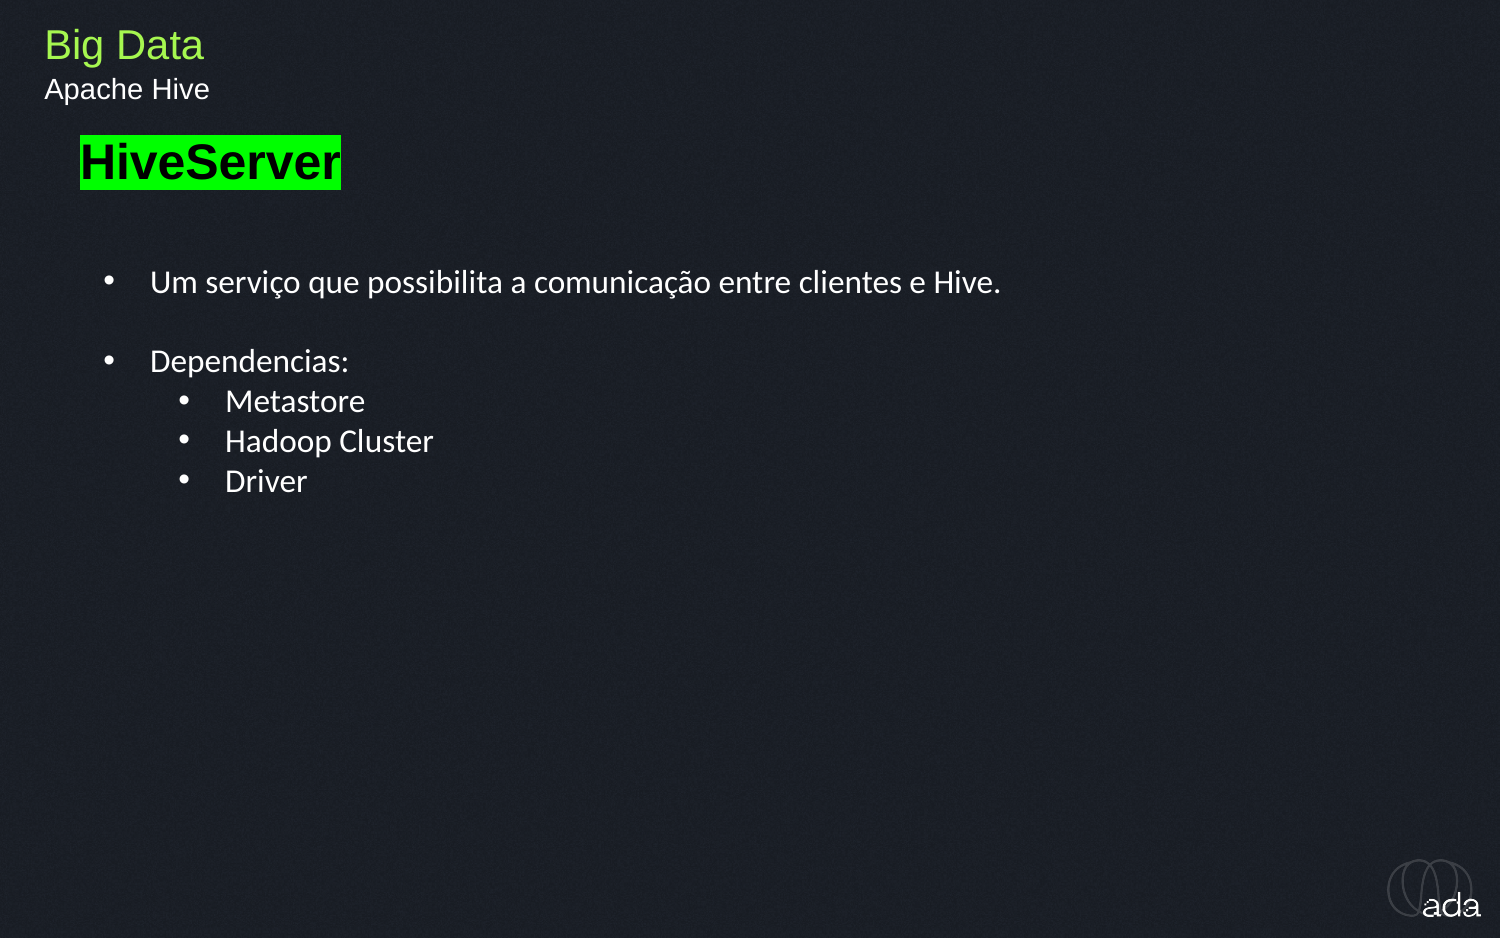

Big Data
Apache Hive
HiveServer
Um serviço que possibilita a comunicação entre clientes e Hive.

Dependencias:
Metastore
Hadoop Cluster
Driver